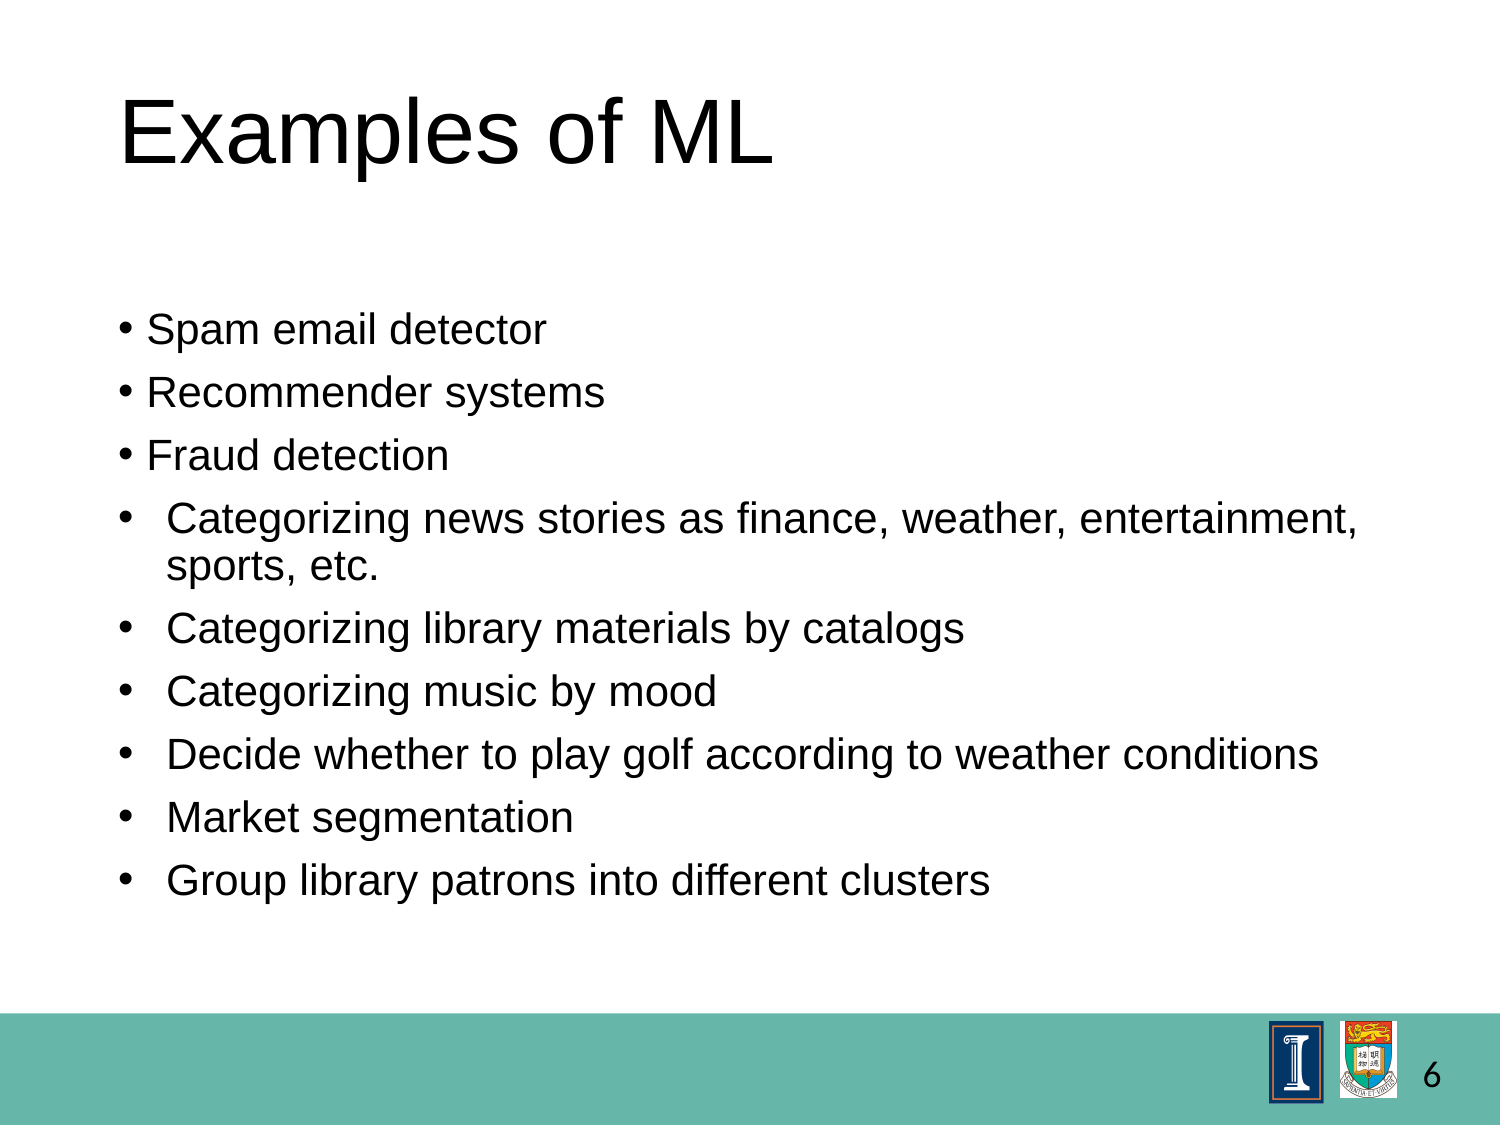

# Examples of ML
Spam email detector
Recommender systems
Fraud detection
Categorizing news stories as finance, weather, entertainment, sports, etc.
Categorizing library materials by catalogs
Categorizing music by mood
Decide whether to play golf according to weather conditions
Market segmentation
Group library patrons into different clusters

6